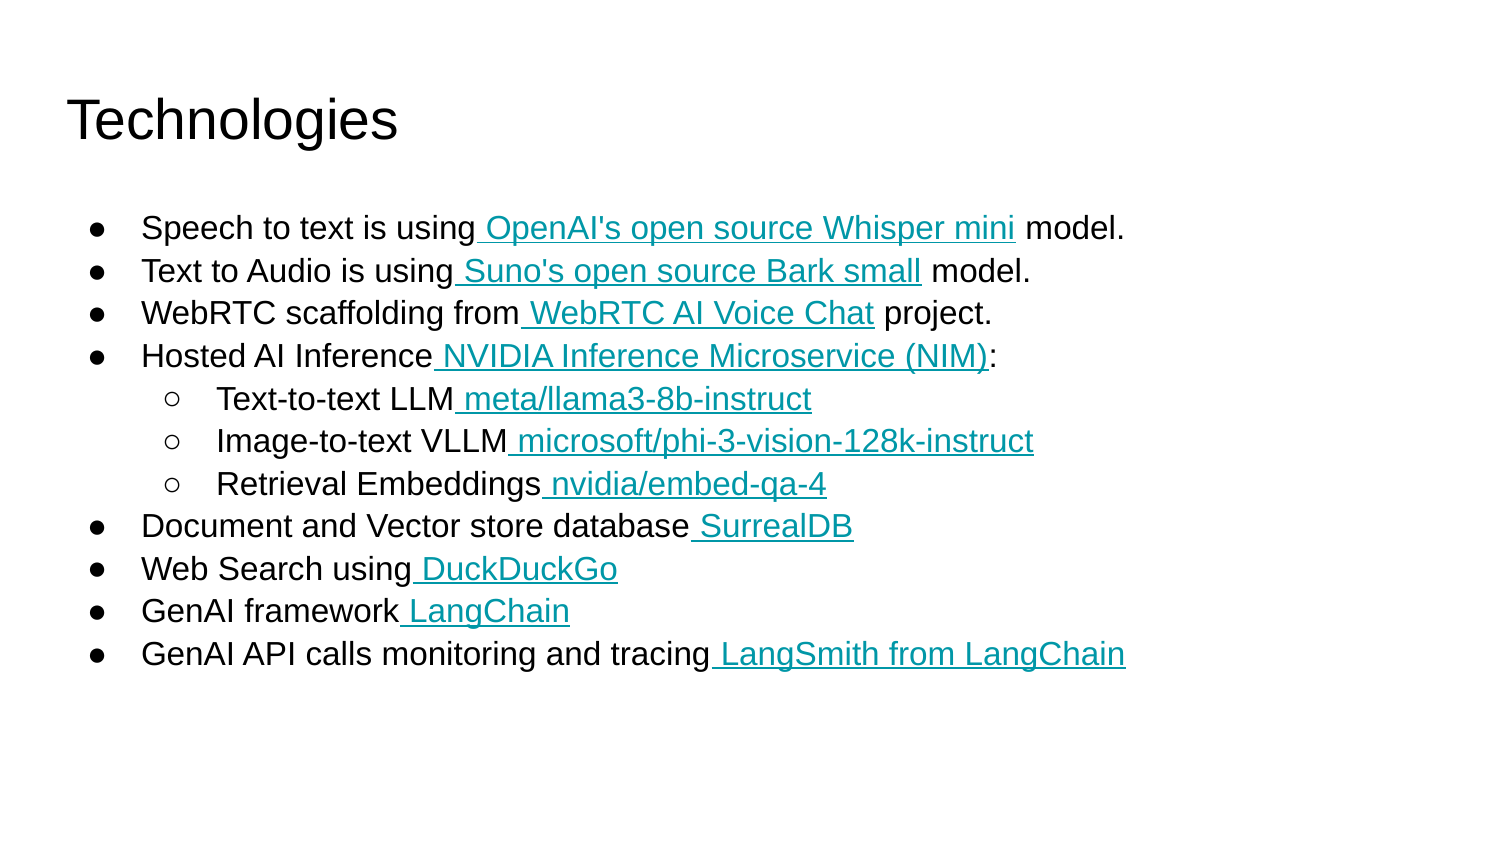

# Technologies
Speech to text is using OpenAI's open source Whisper mini model.
Text to Audio is using Suno's open source Bark small model.
WebRTC scaffolding from WebRTC AI Voice Chat project.
Hosted AI Inference NVIDIA Inference Microservice (NIM):
Text-to-text LLM meta/llama3-8b-instruct
Image-to-text VLLM microsoft/phi-3-vision-128k-instruct
Retrieval Embeddings nvidia/embed-qa-4
Document and Vector store database SurrealDB
Web Search using DuckDuckGo
GenAI framework LangChain
GenAI API calls monitoring and tracing LangSmith from LangChain